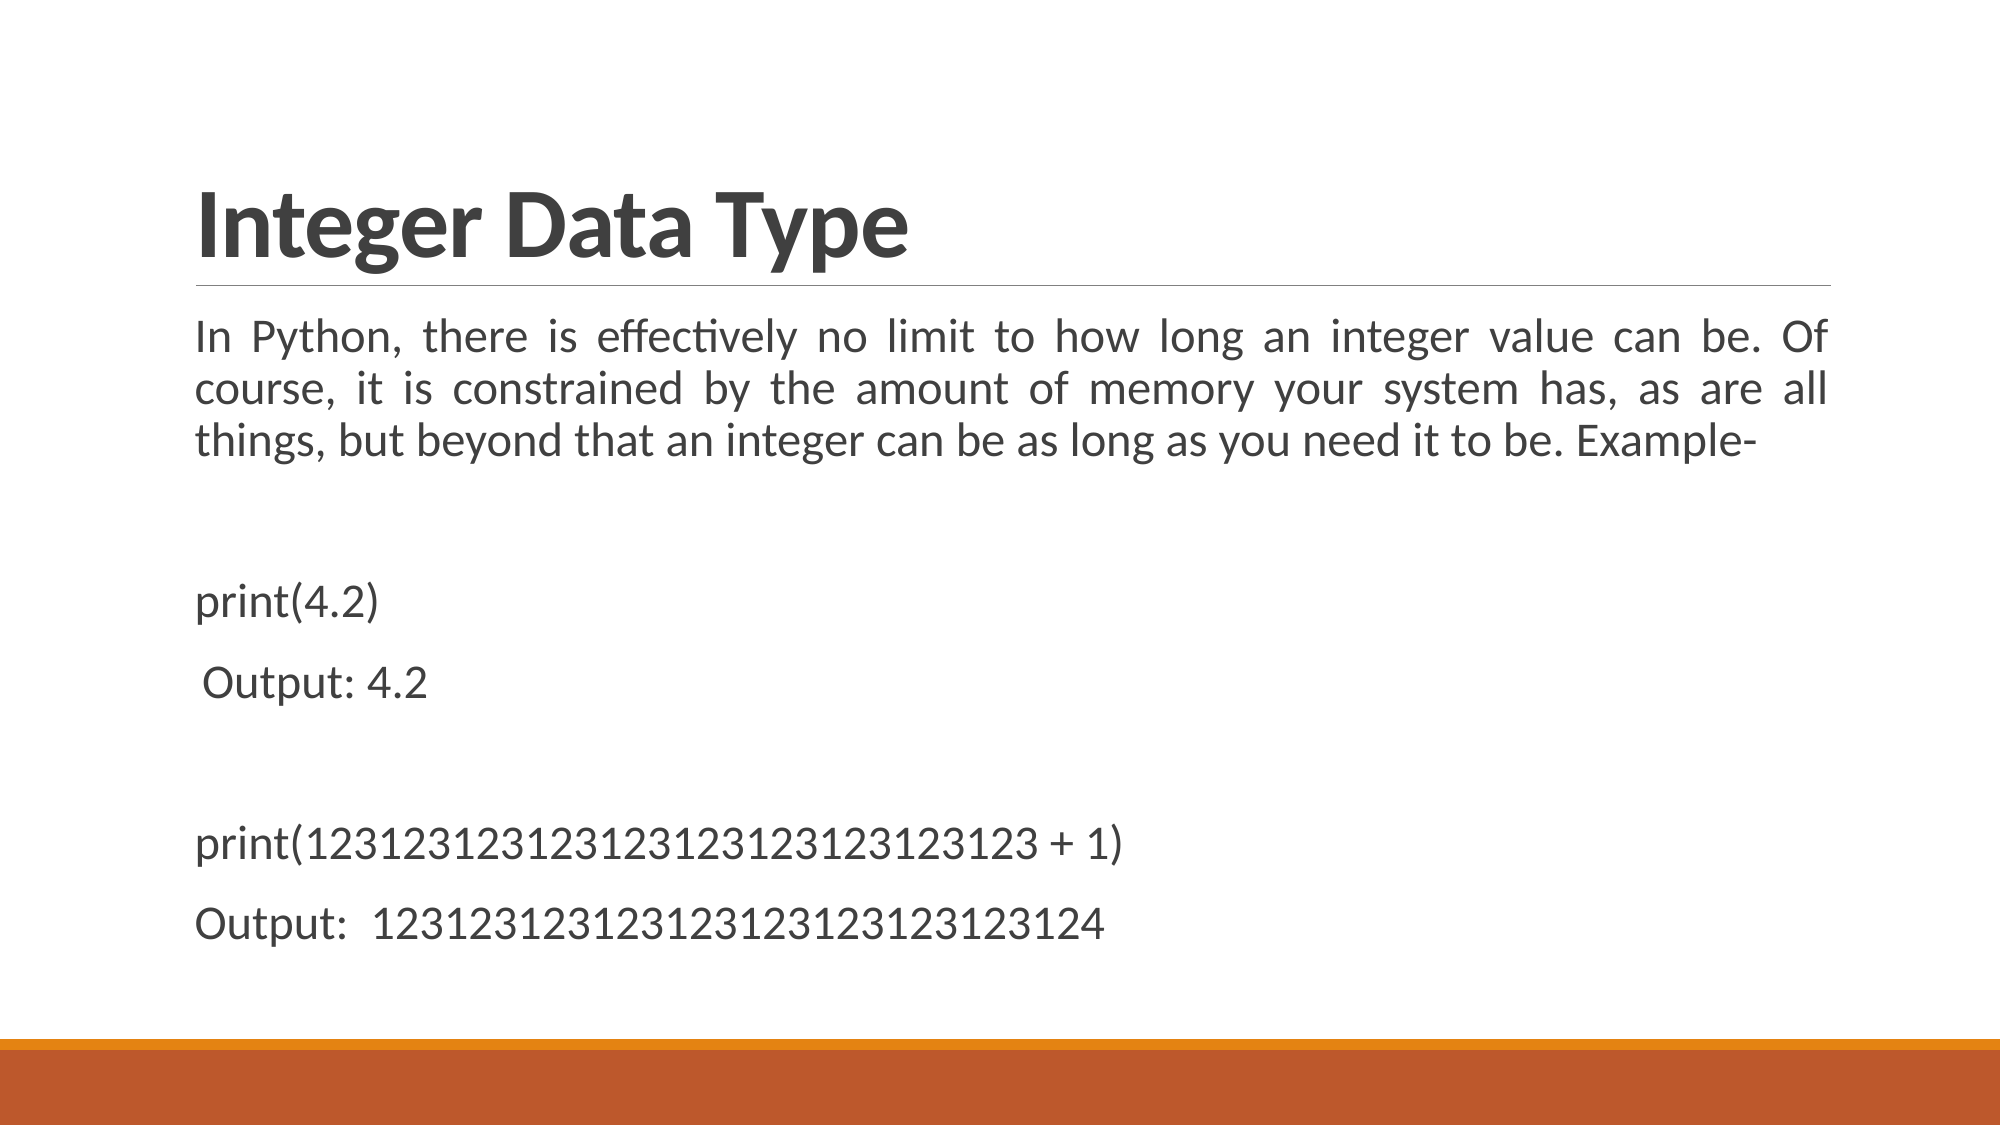

# Integer Data Type
In Python, there is effectively no limit to how long an integer value can be. Of course, it is constrained by the amount of memory your system has, as are all things, but beyond that an integer can be as long as you need it to be. Example-

print(4.2)
  Output: 4.2

print(123123123123123123123123123123 + 1)
Output:  123123123123123123123123123124